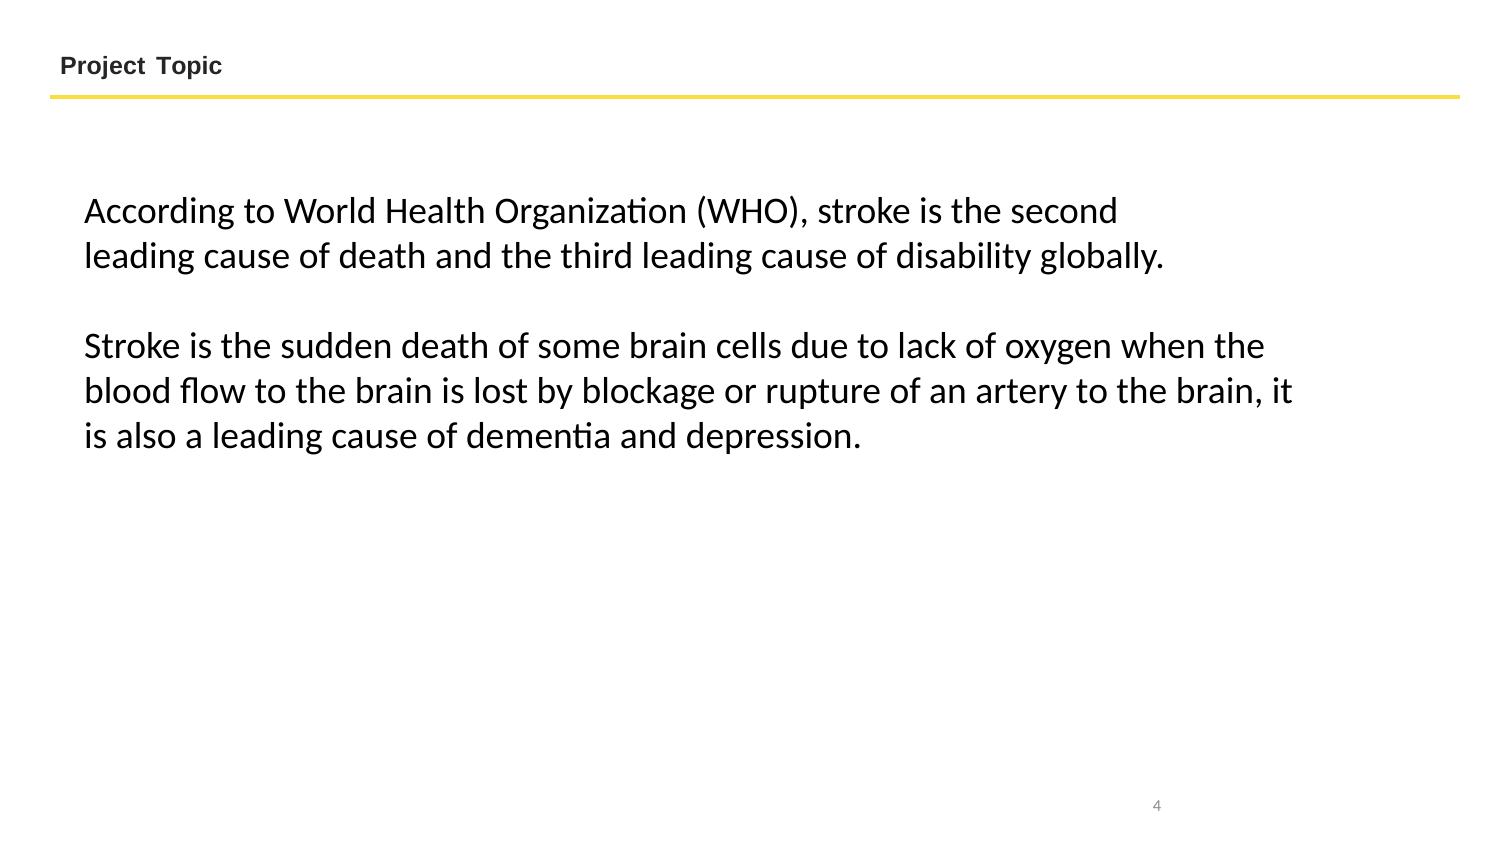

Project Topic

According to World Health Organization (WHO), stroke is the second leading cause of death and the third leading cause of disability globally.

Stroke is the sudden death of some brain cells due to lack of oxygen when the blood flow to the brain is lost by blockage or rupture of an artery to the brain, it is also a leading cause of dementia and depression.
4